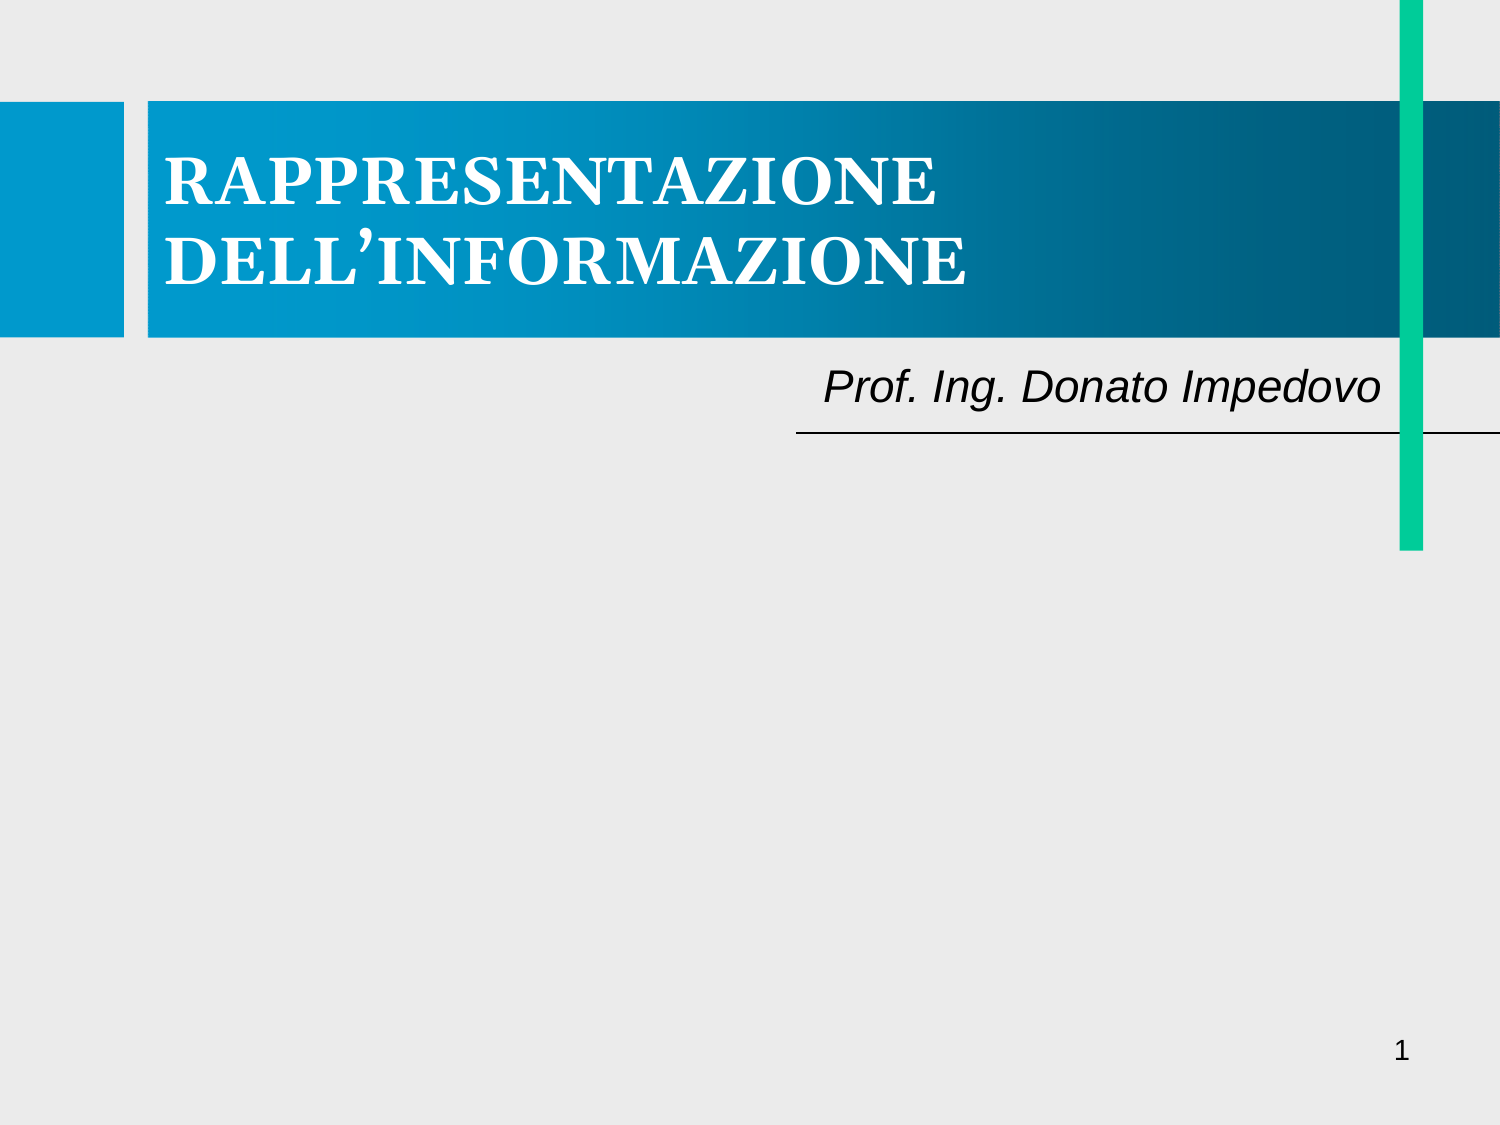

RAPPRESENTAZIONE  DELL’INFORMAZIONE
Prof. Ing. Donato Impedovo

1